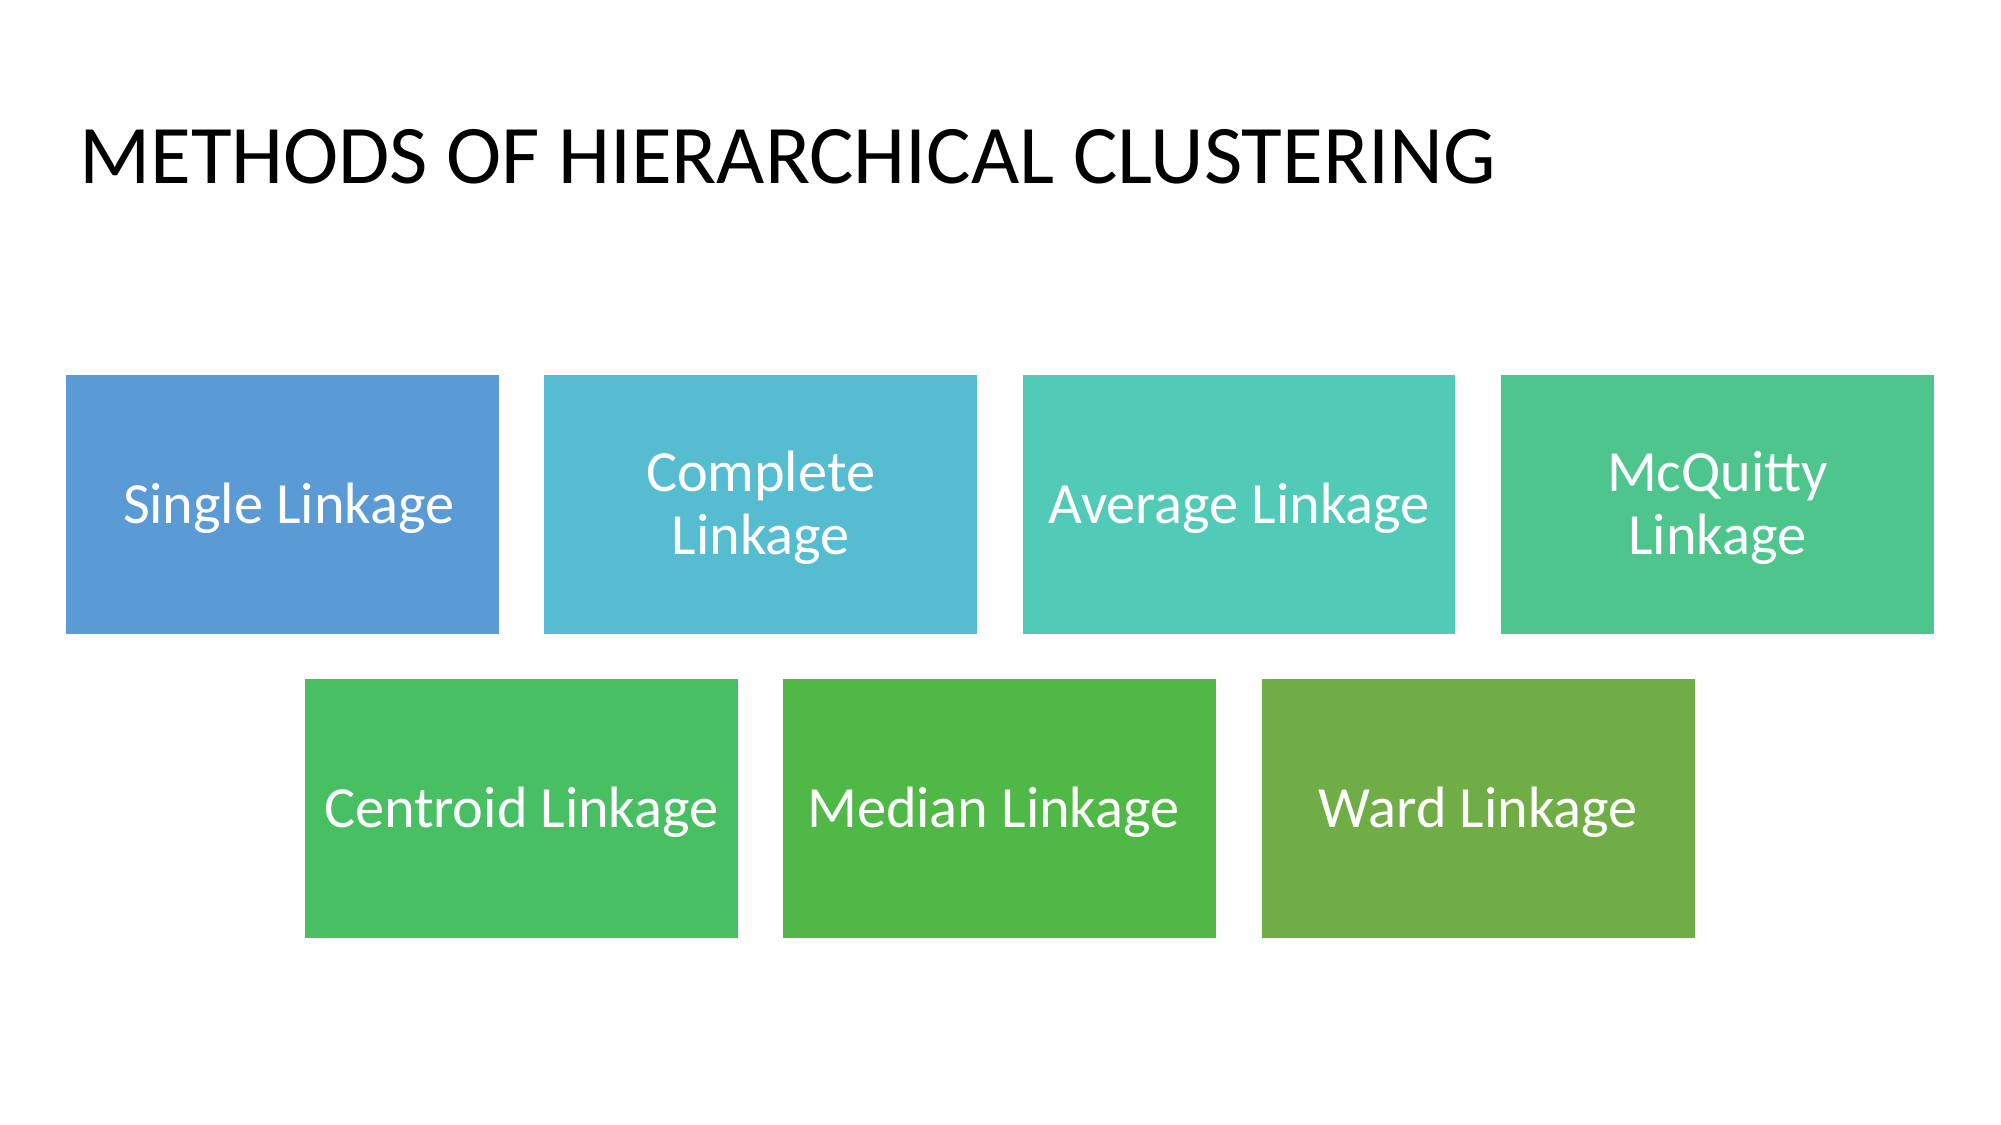

# METHODS OF HIERARCHICAL CLUSTERING
 Single Linkage
Complete Linkage
Average Linkage
McQuitty Linkage
Centroid Linkage
Median Linkage
Ward Linkage